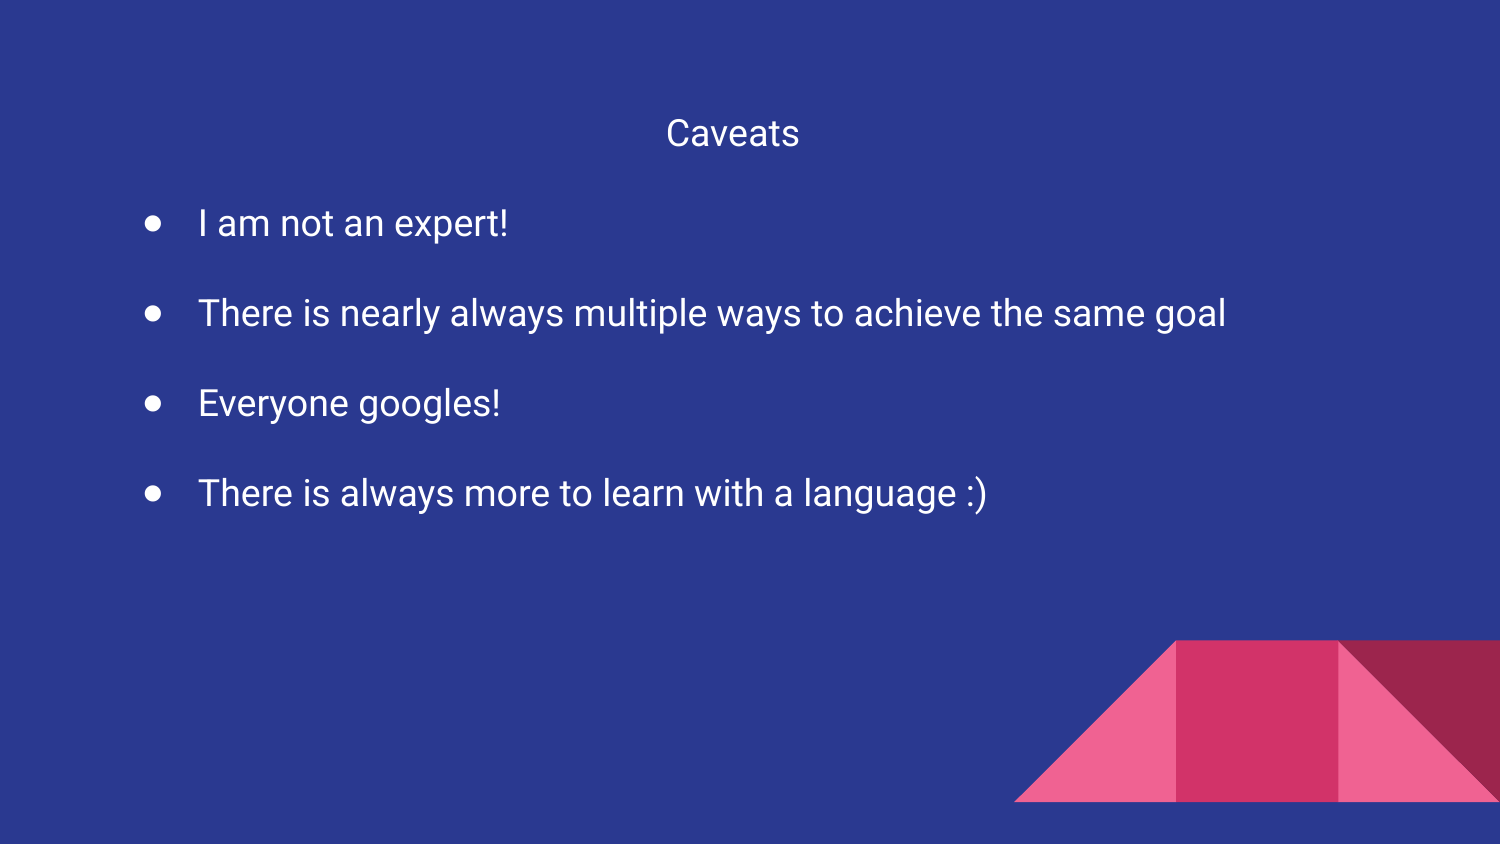

Caveats

I am not an expert!

There is nearly always multiple ways to achieve the same goal

Everyone googles!

There is always more to learn with a language :)